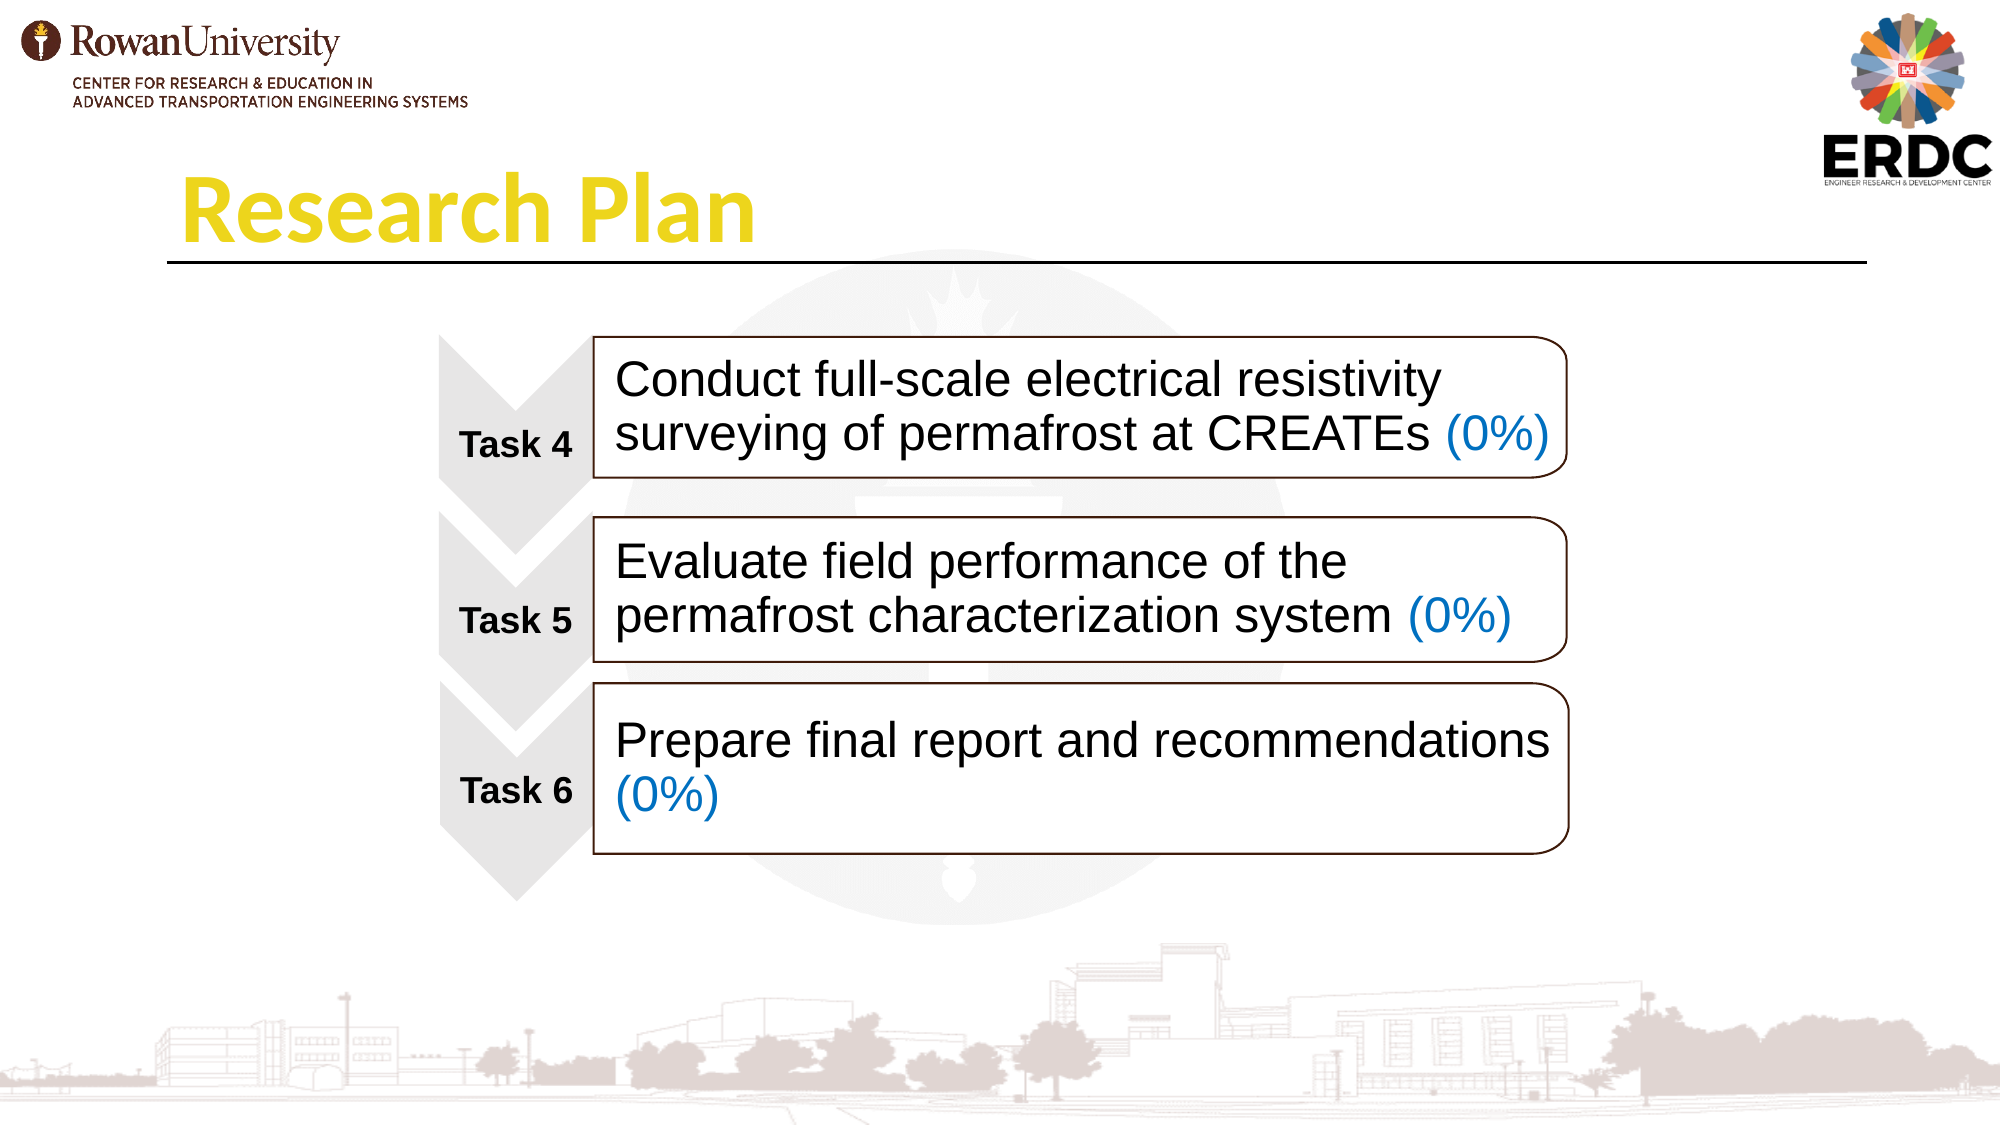

Research Plan
Task 4
Conduct full-scale electrical resistivity surveying of permafrost at CREATEs (0%)
Task 5
Evaluate field performance of the permafrost characterization system (0%)
Prepare final report and recommendations (0%)
Task 6